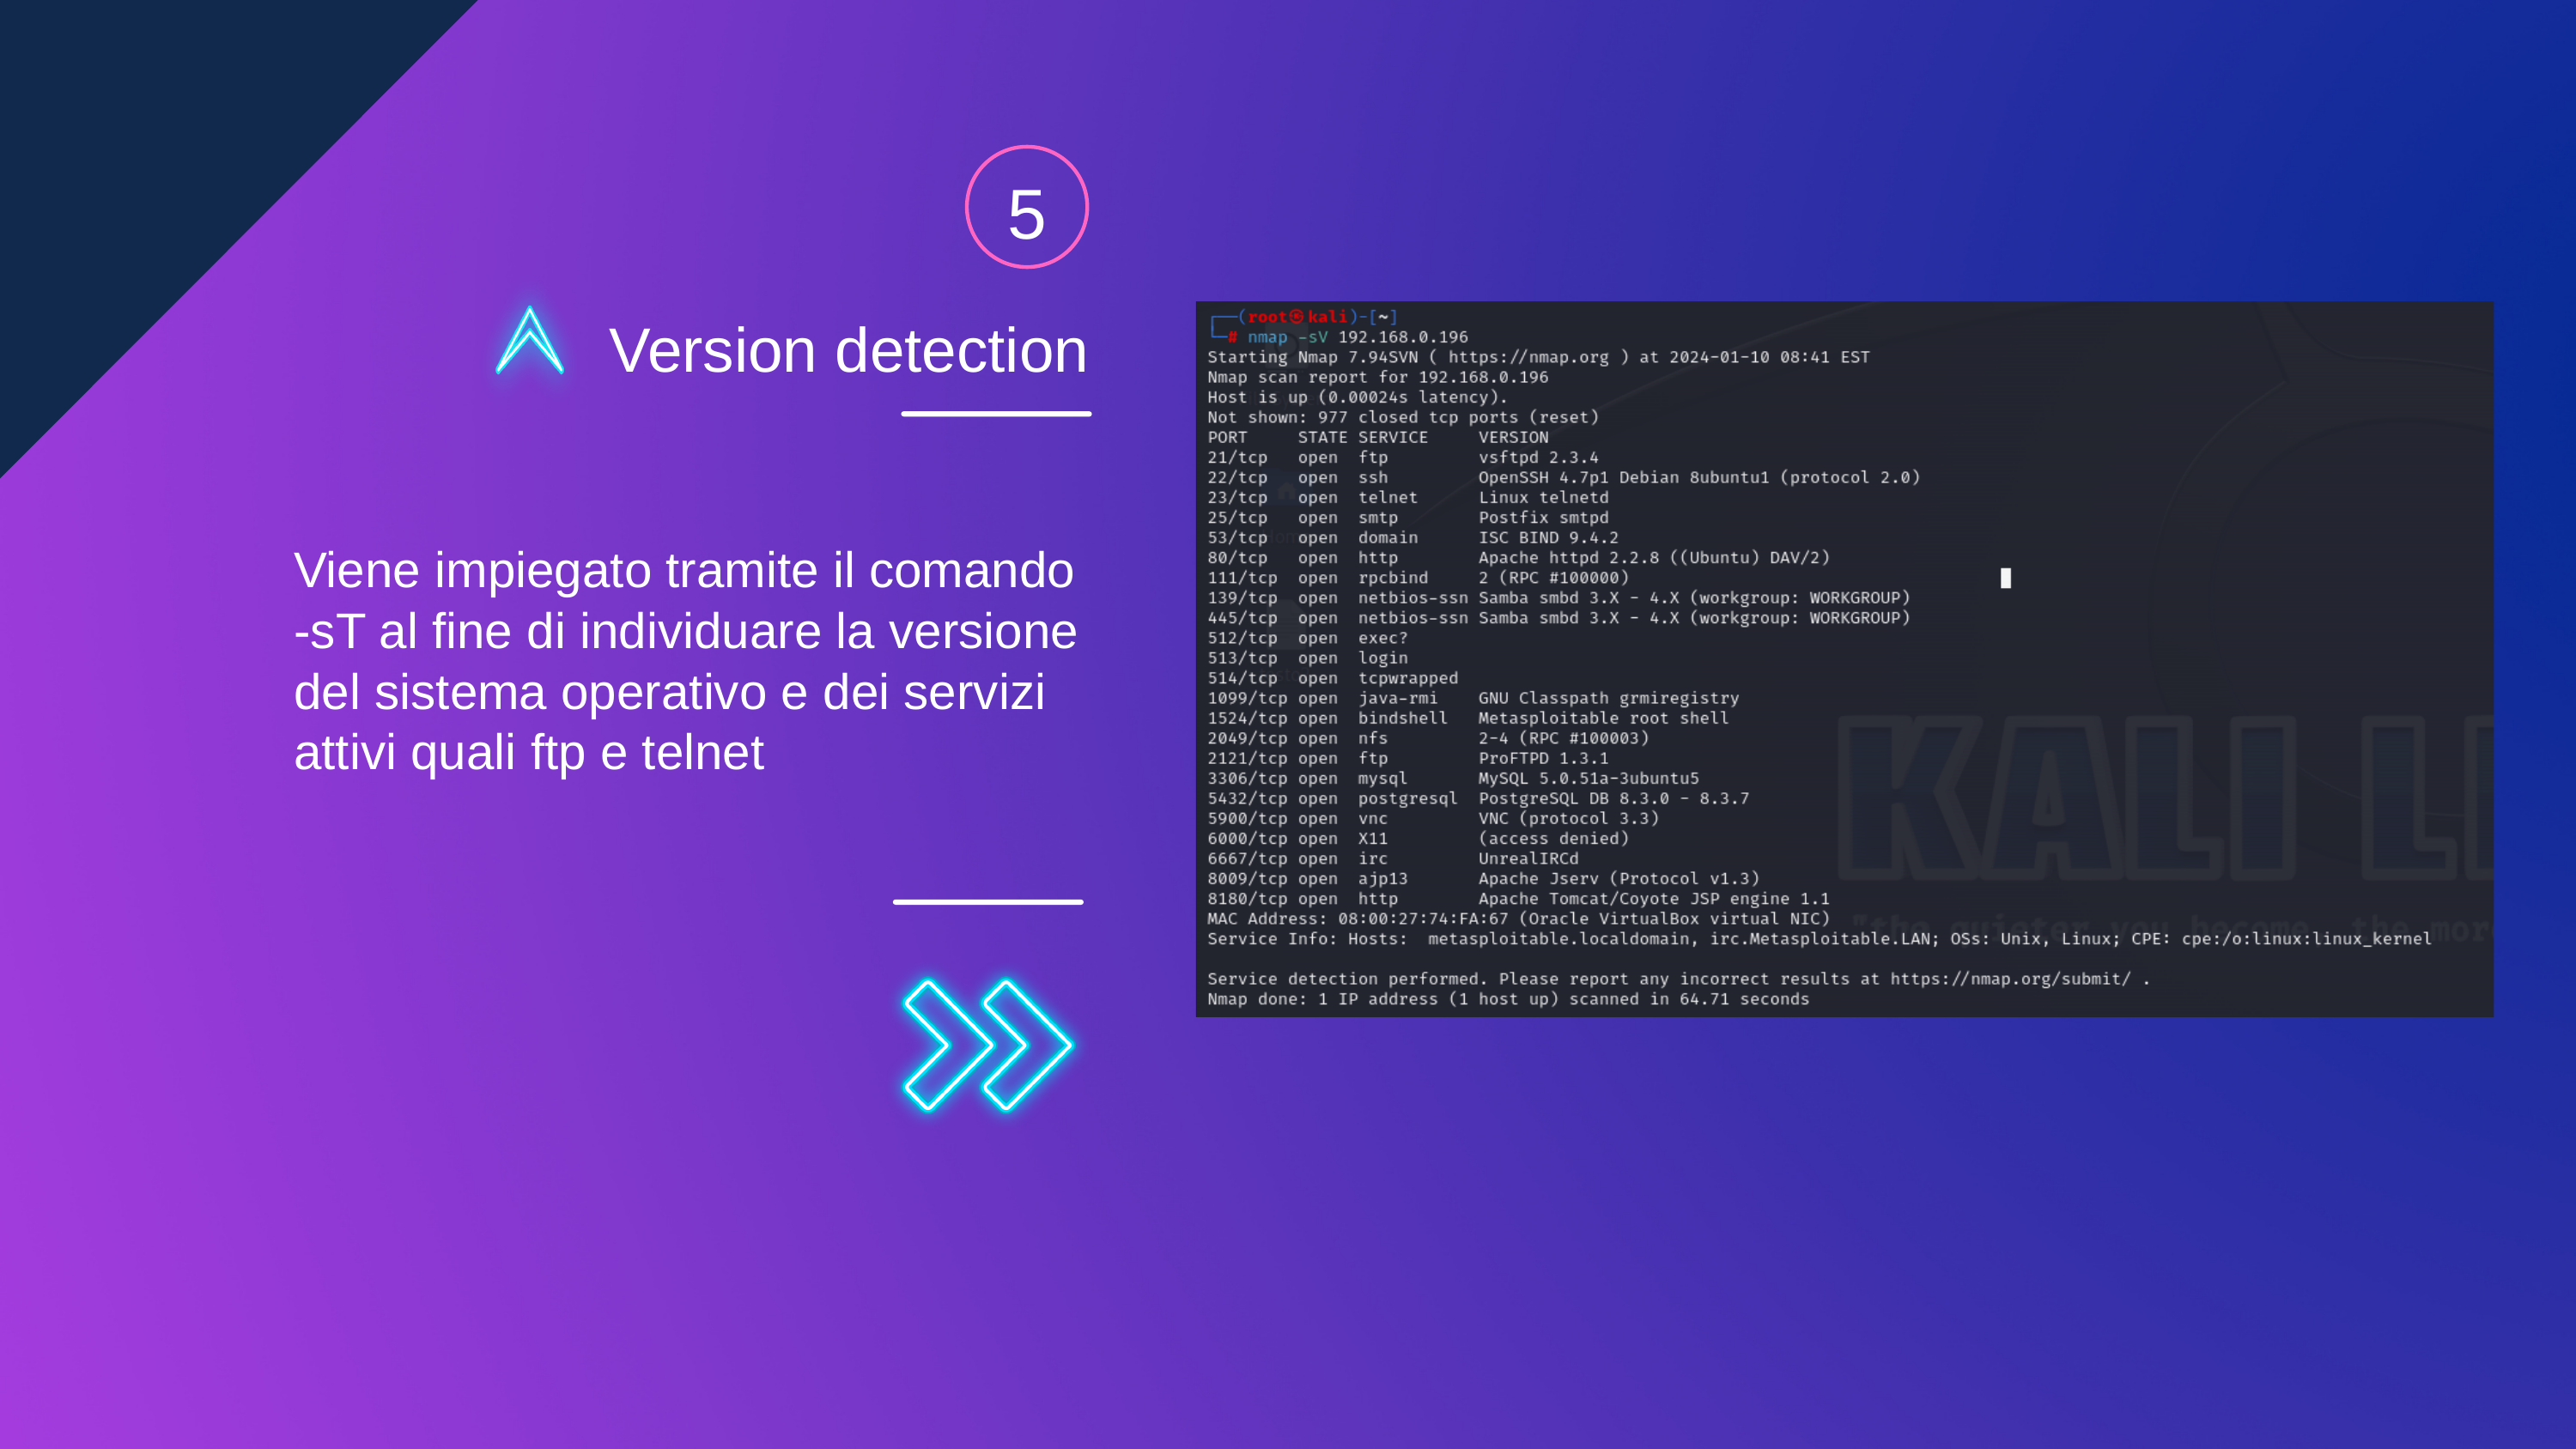

5

Version detection

Viene impiegato tramite il comando -sT al fine di individuare la versione del sistema operativo e dei servizi attivi quali ftp e telnet